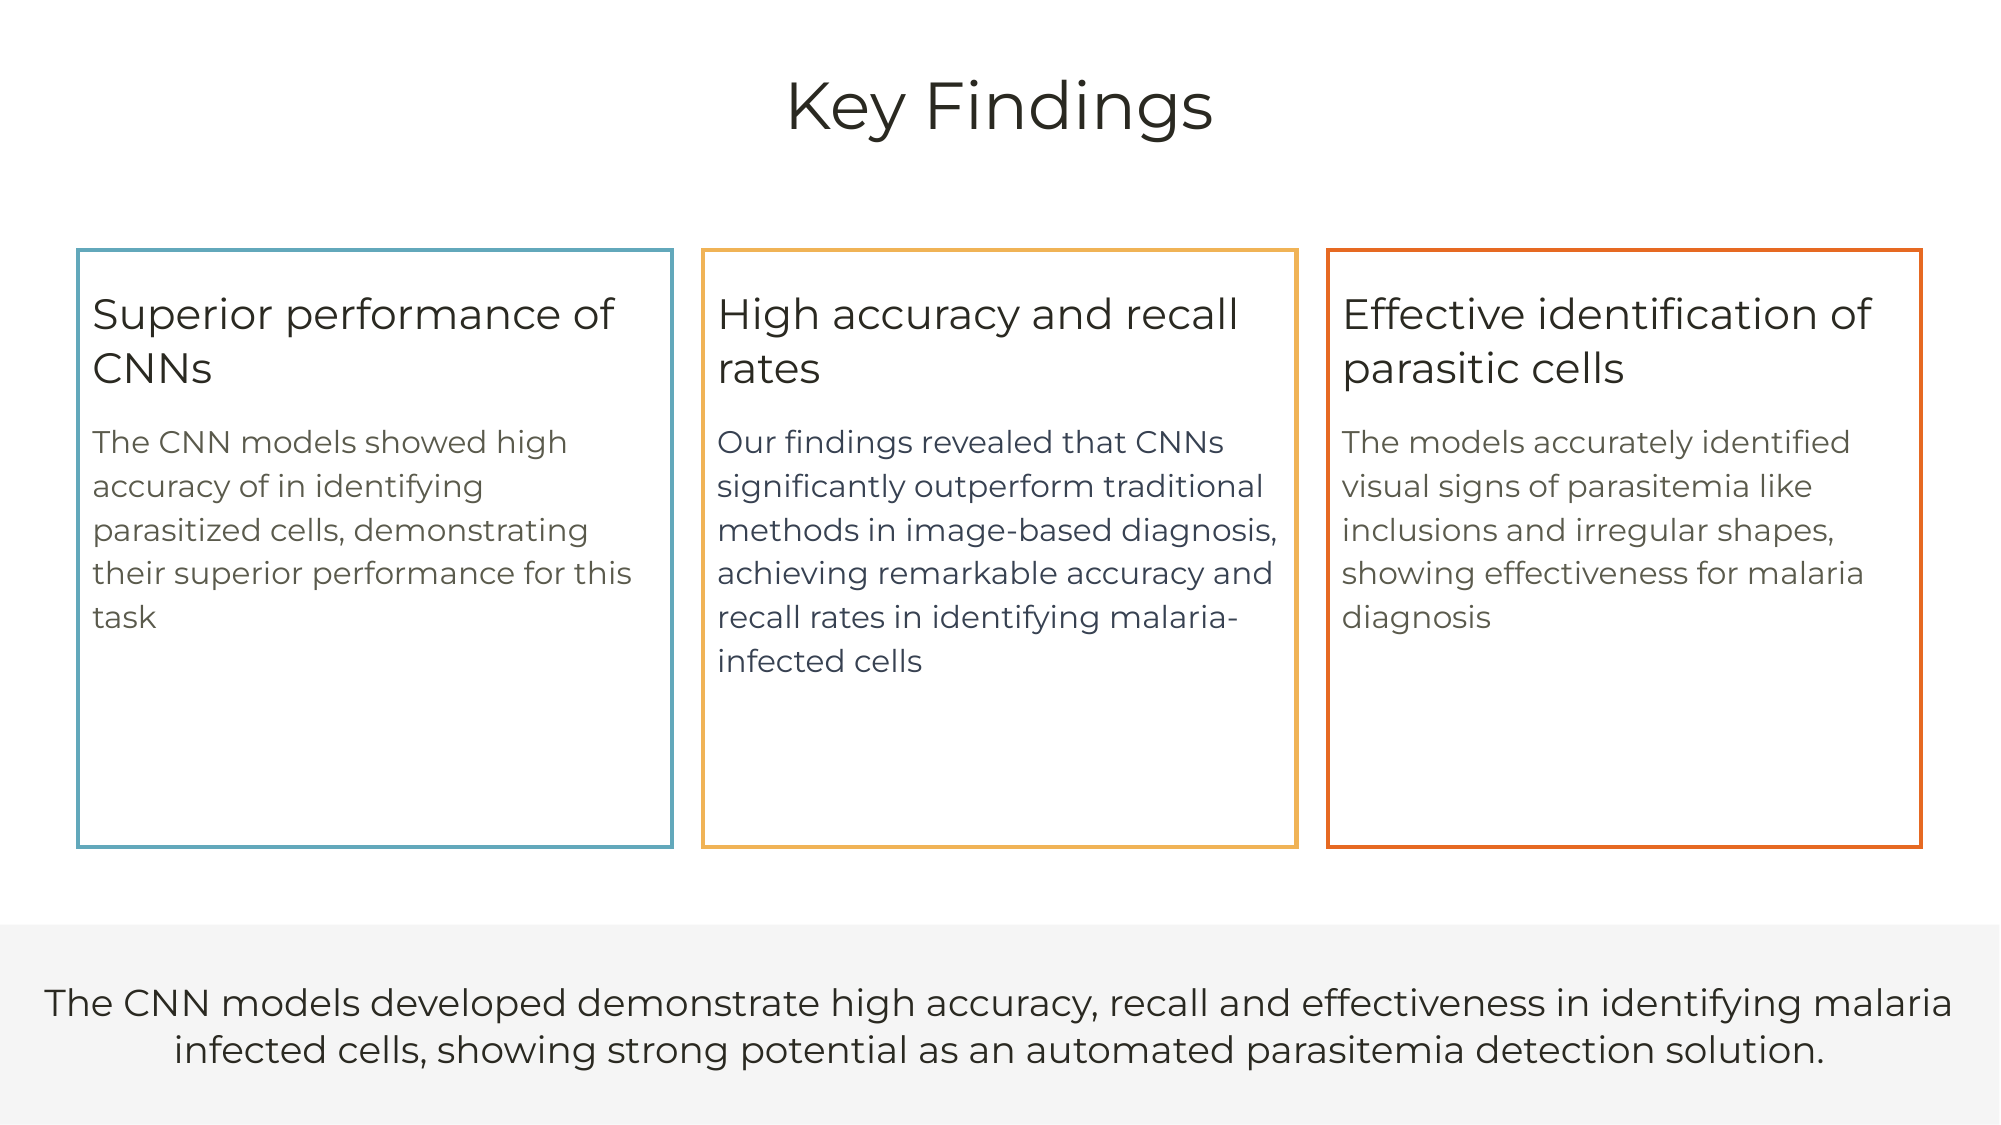

Key Findings

Superior performance of CNNs
High accuracy and recall rates
Effective identification of parasitic cells
The CNN models showed high accuracy of in identifying parasitized cells, demonstrating their superior performance for this task
Our findings revealed that CNNs significantly outperform traditional methods in image-based diagnosis, achieving remarkable accuracy and recall rates in identifying malaria-infected cells
The models accurately identified visual signs of parasitemia like inclusions and irregular shapes, showing effectiveness for malaria diagnosis

The CNN models developed demonstrate high accuracy, recall and effectiveness in identifying malaria infected cells, showing strong potential as an automated parasitemia detection solution.